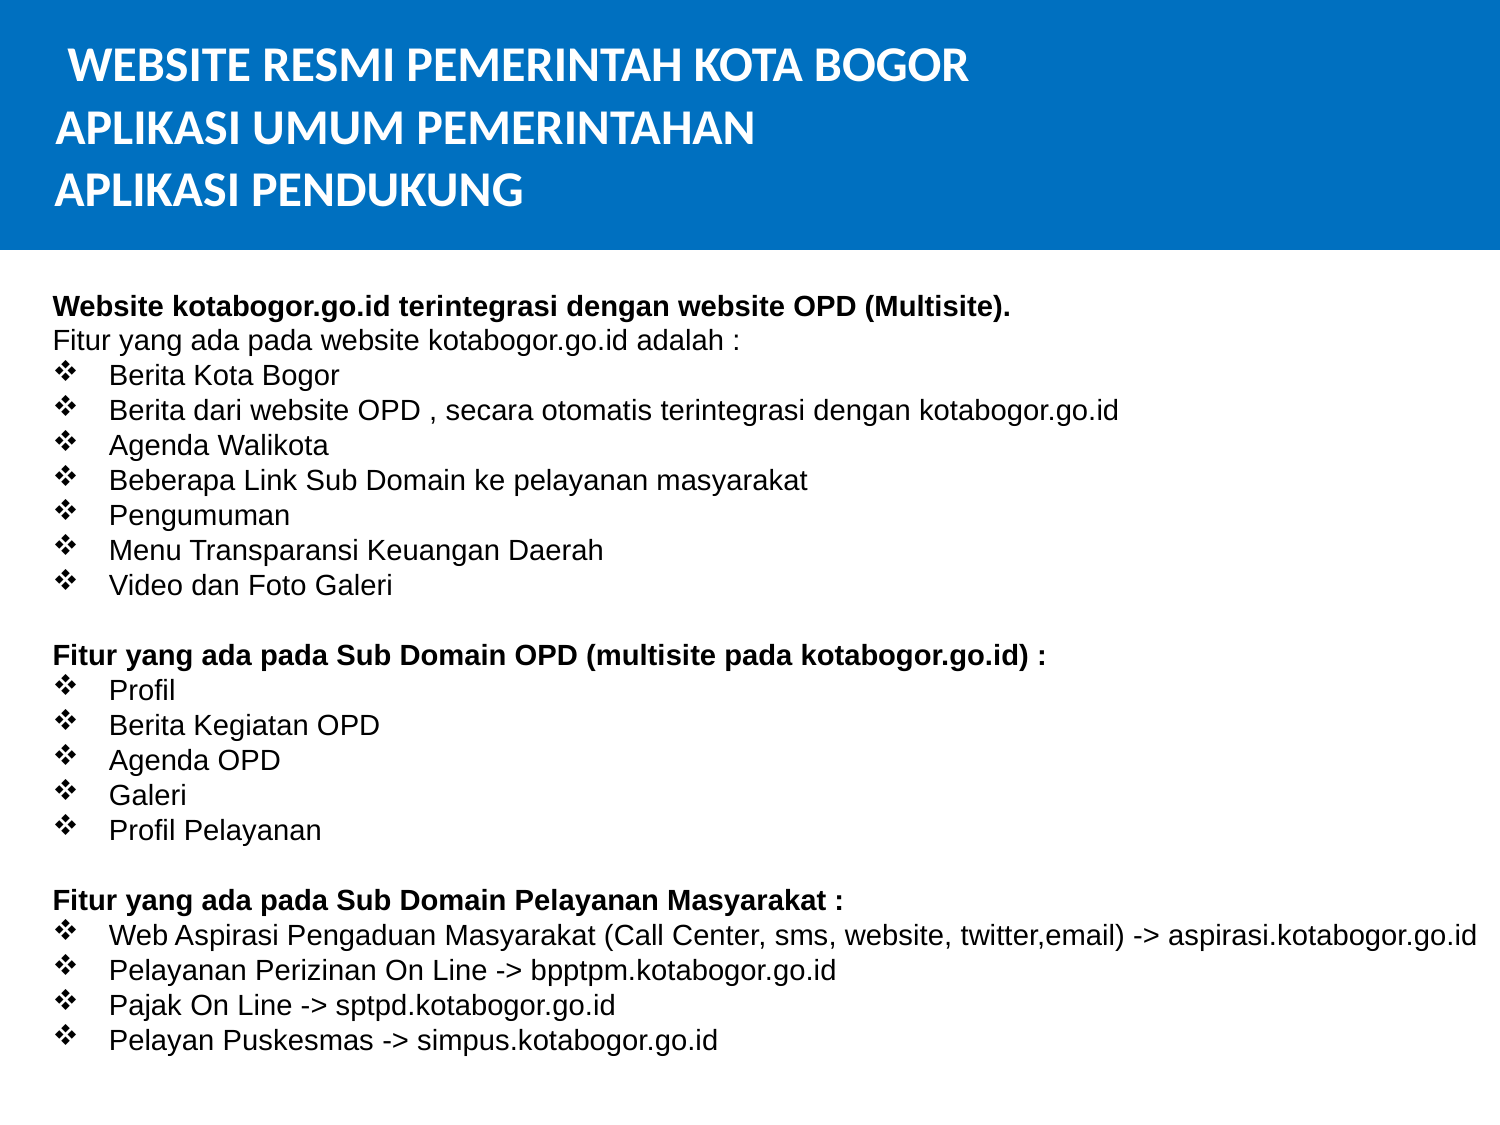

WEBSITE RESMI PEMERINTAH KOTA BOGOR
APLIKASI UMUM PEMERINTAHAN
APLIKASI PENDUKUNG
Website kotabogor.go.id terintegrasi dengan website OPD (Multisite).
Fitur yang ada pada website kotabogor.go.id adalah :
Berita Kota Bogor
Berita dari website OPD , secara otomatis terintegrasi dengan kotabogor.go.id
Agenda Walikota
Beberapa Link Sub Domain ke pelayanan masyarakat
Pengumuman
Menu Transparansi Keuangan Daerah
Video dan Foto Galeri

Fitur yang ada pada Sub Domain OPD (multisite pada kotabogor.go.id) :
Profil
Berita Kegiatan OPD
Agenda OPD
Galeri
Profil Pelayanan

Fitur yang ada pada Sub Domain Pelayanan Masyarakat :
Web Aspirasi Pengaduan Masyarakat (Call Center, sms, website, twitter,email) -> aspirasi.kotabogor.go.id
Pelayanan Perizinan On Line -> bpptpm.kotabogor.go.id
Pajak On Line -> sptpd.kotabogor.go.id
Pelayan Puskesmas -> simpus.kotabogor.go.id